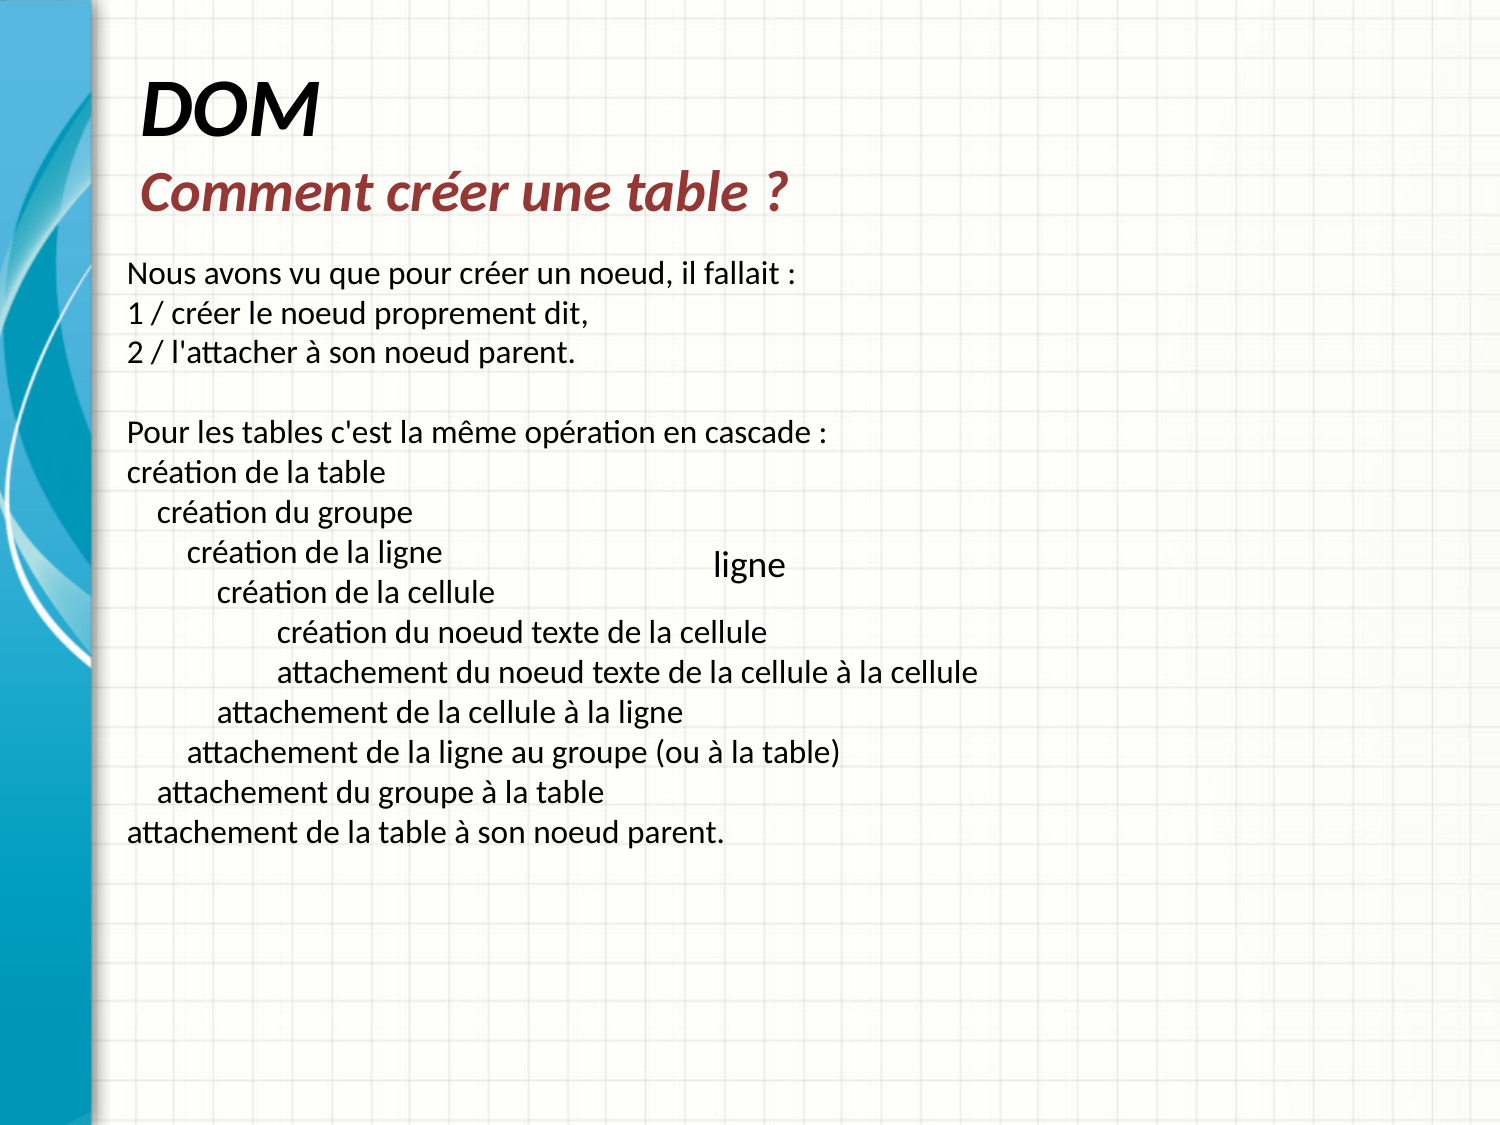

# DOM Comment créer une table ?

Nous avons vu que pour créer un noeud, il fallait :
1 / créer le noeud proprement dit,
2 / l'attacher à son noeud parent.

Pour les tables c'est la même opération en cascade :
création de la table
    création du groupe
        création de la ligne
            création de la cellule
	création du noeud texte de la cellule
	attachement du noeud texte de la cellule à la cellule
            attachement de la cellule à la ligne
        attachement de la ligne au groupe (ou à la table)
    attachement du groupe à la table
attachement de la table à son noeud parent.

ligne